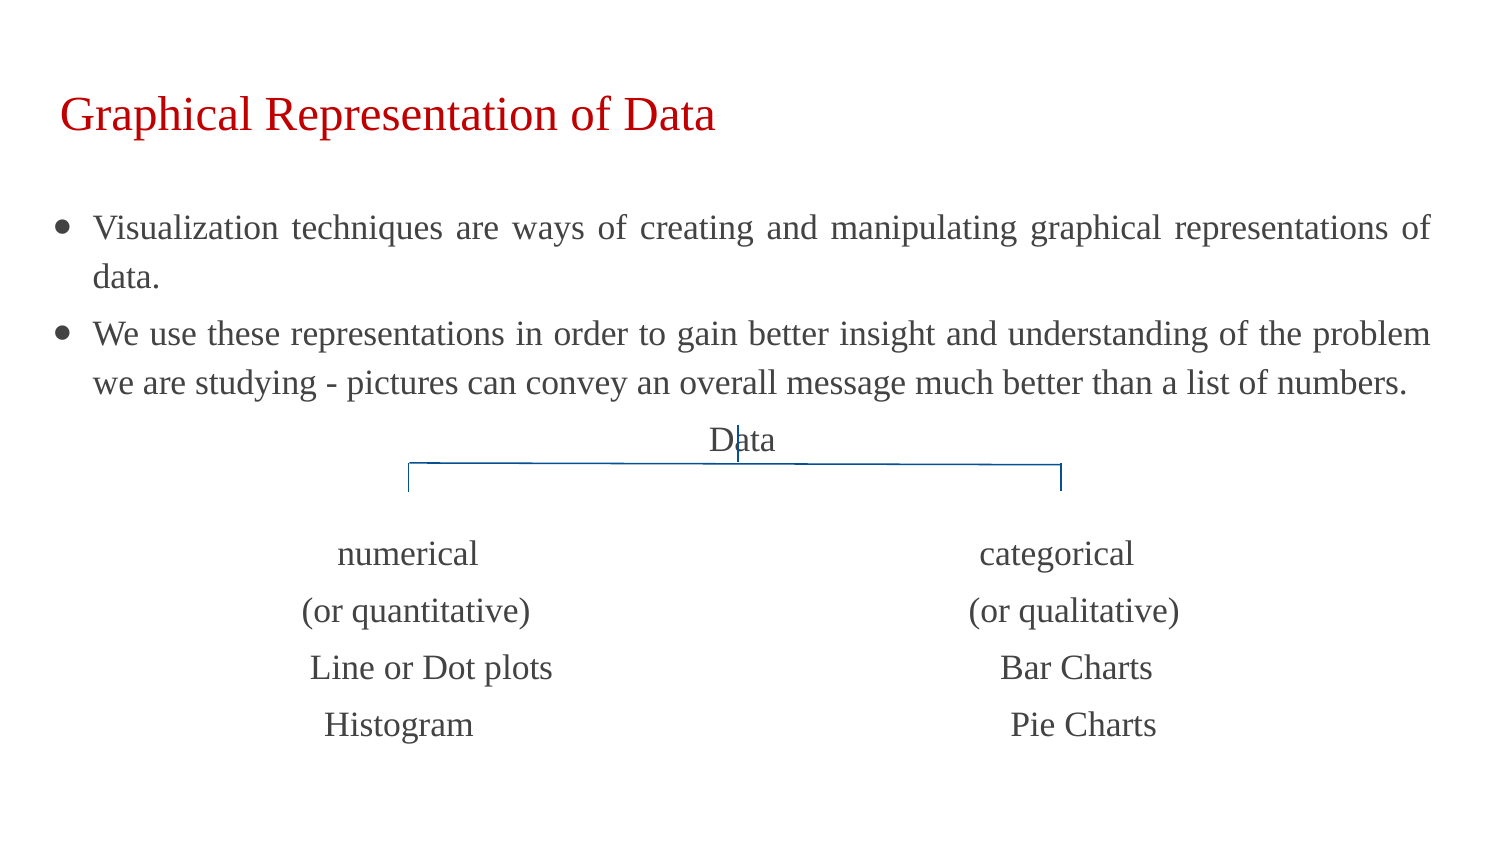

# Graphical Representation of Data
Visualization techniques are ways of creating and manipulating graphical representations of data.
We use these representations in order to gain better insight and understanding of the problem we are studying - pictures can convey an overall message much better than a list of numbers.
Data

numerical                                                        categorical
(or quantitative)                                                 (or qualitative)
Line or Dot plots                                                  Bar Charts
Histogram                                                            Pie Charts